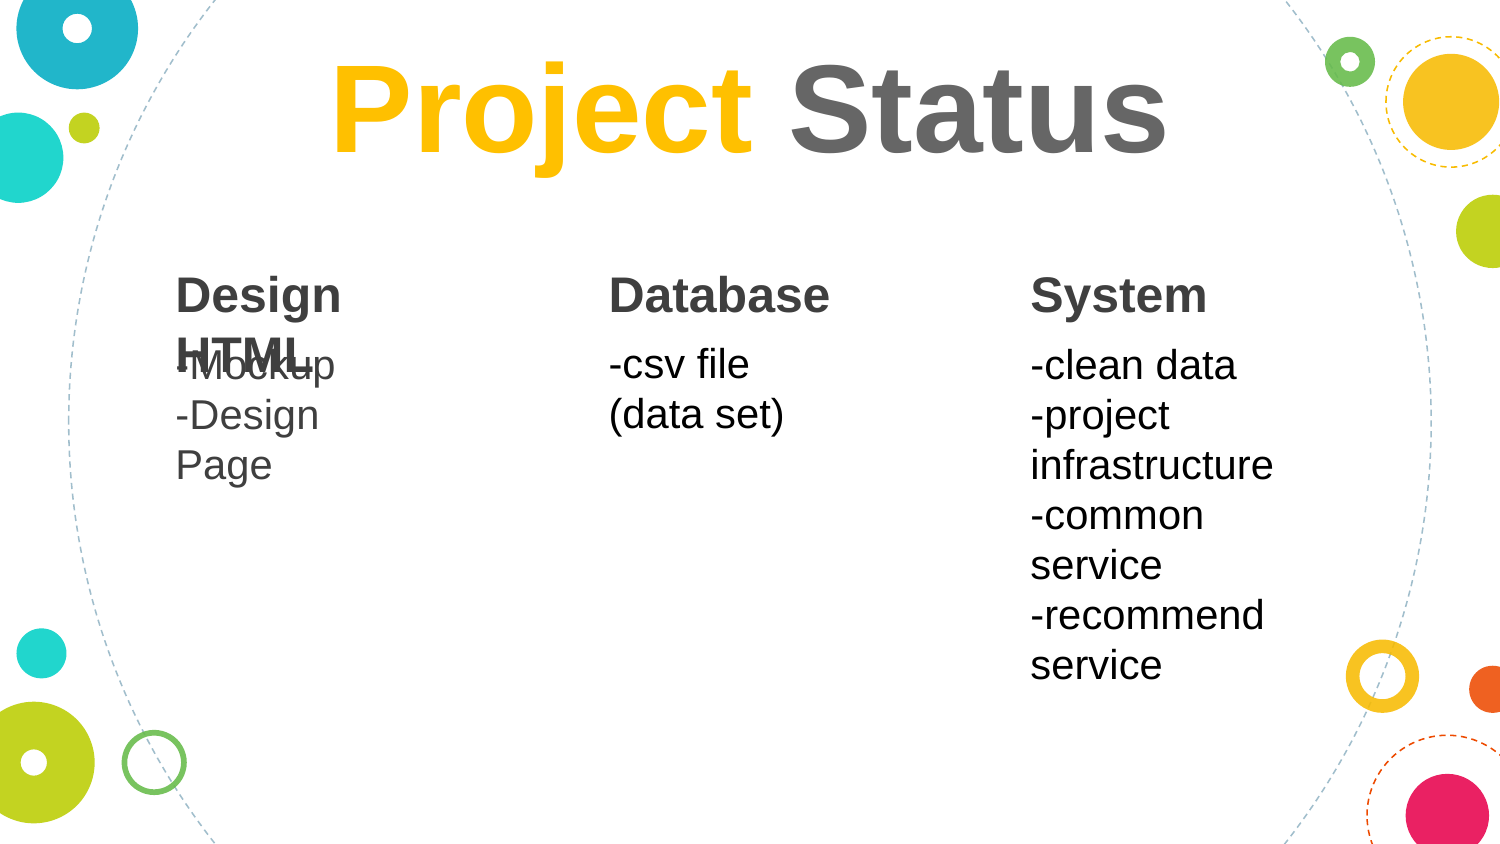

Project Status
Design HTML
-Mockup
-Design Page
Database
-csv file (data set)
System
-clean data
-project infrastructure
-common service
-recommend service